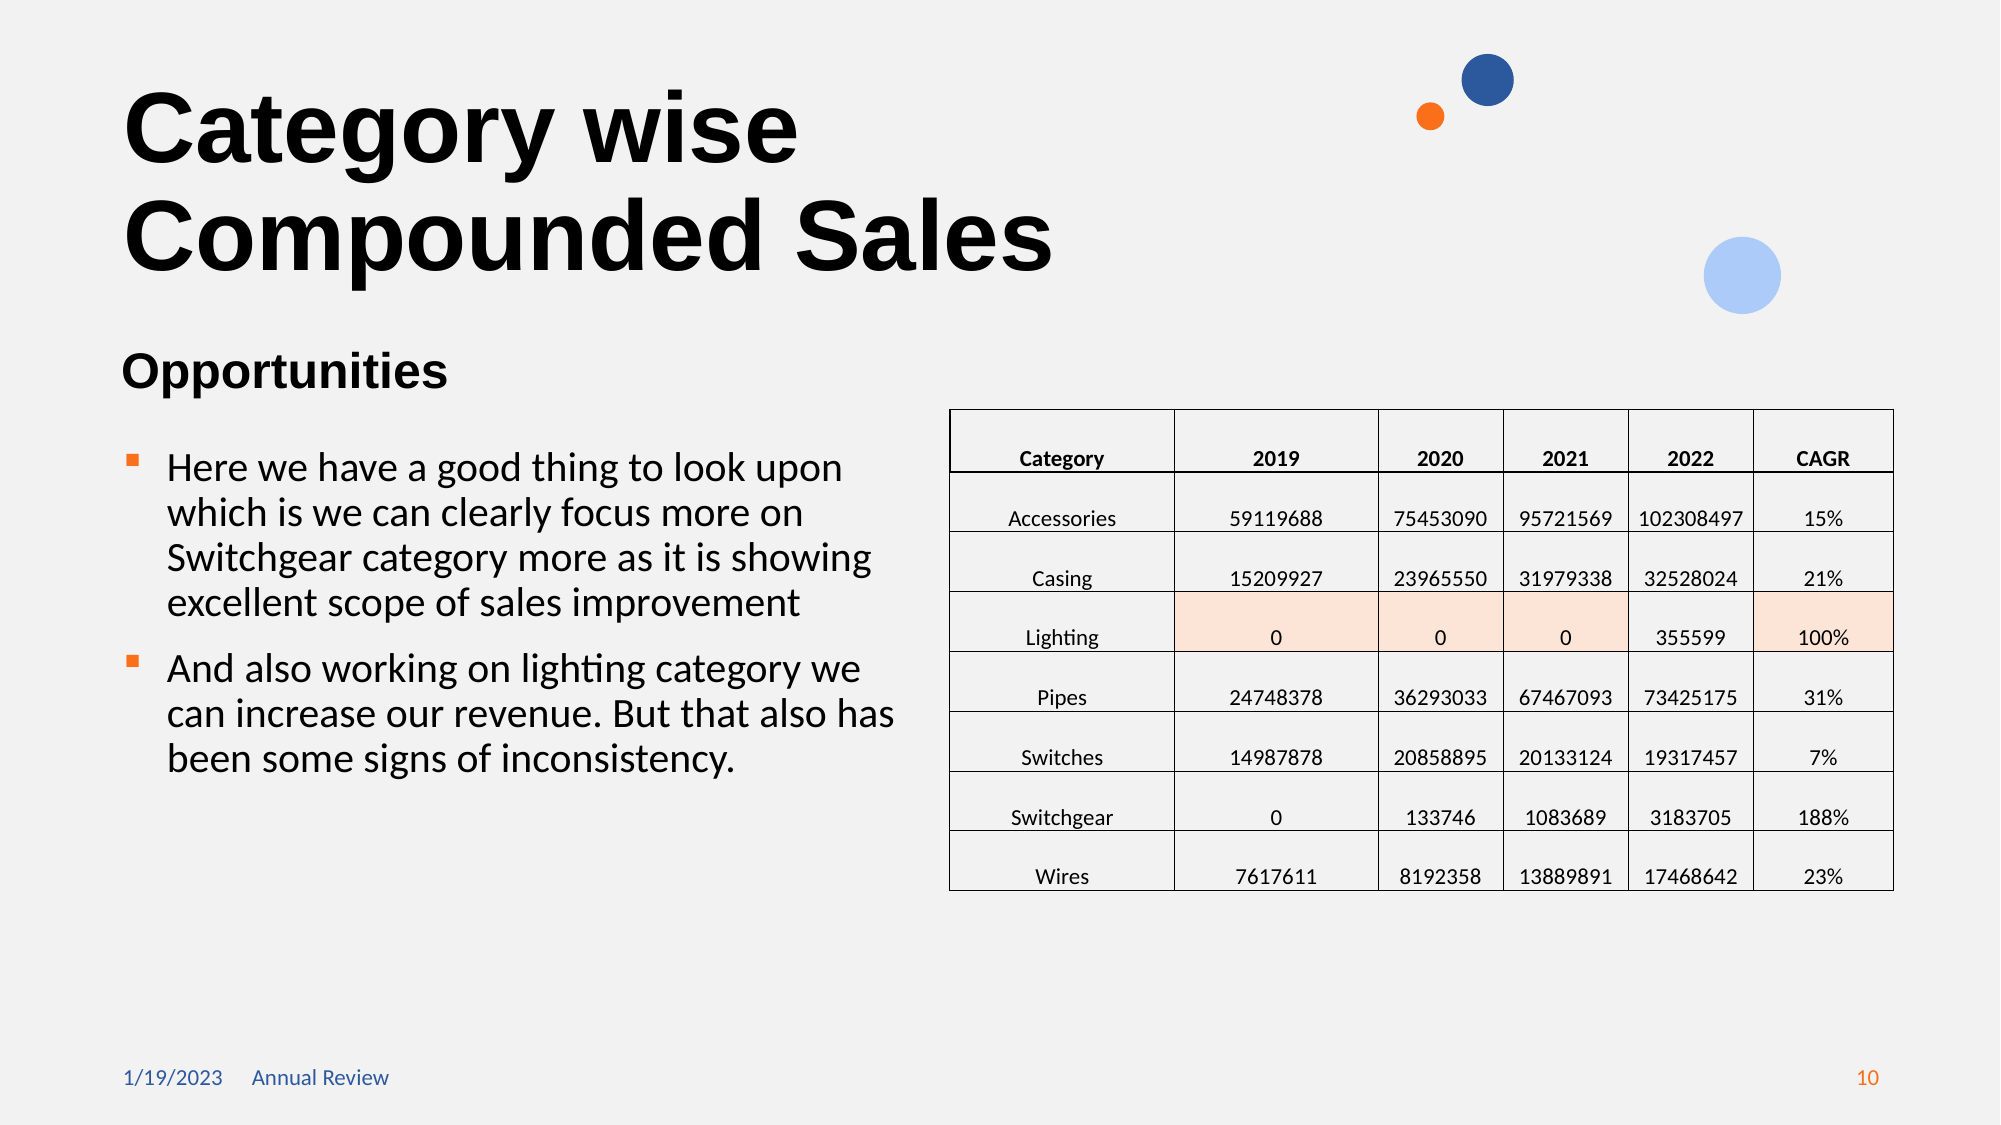

# Category wise Compounded Sales
Opportunities
| Category | 2019 | 2020 | 2021 | 2022 | CAGR |
| --- | --- | --- | --- | --- | --- |
| Accessories | 59119688 | 75453090 | 95721569 | 102308497 | 15% |
| Casing | 15209927 | 23965550 | 31979338 | 32528024 | 21% |
| Lighting | 0 | 0 | 0 | 355599 | 100% |
| Pipes | 24748378 | 36293033 | 67467093 | 73425175 | 31% |
| Switches | 14987878 | 20858895 | 20133124 | 19317457 | 7% |
| Switchgear | 0 | 133746 | 1083689 | 3183705 | 188% |
| Wires | 7617611 | 8192358 | 13889891 | 17468642 | 23% |
Here we have a good thing to look upon which is we can clearly focus more on Switchgear category more as it is showing excellent scope of sales improvement
And also working on lighting category we can increase our revenue. But that also has been some signs of inconsistency.